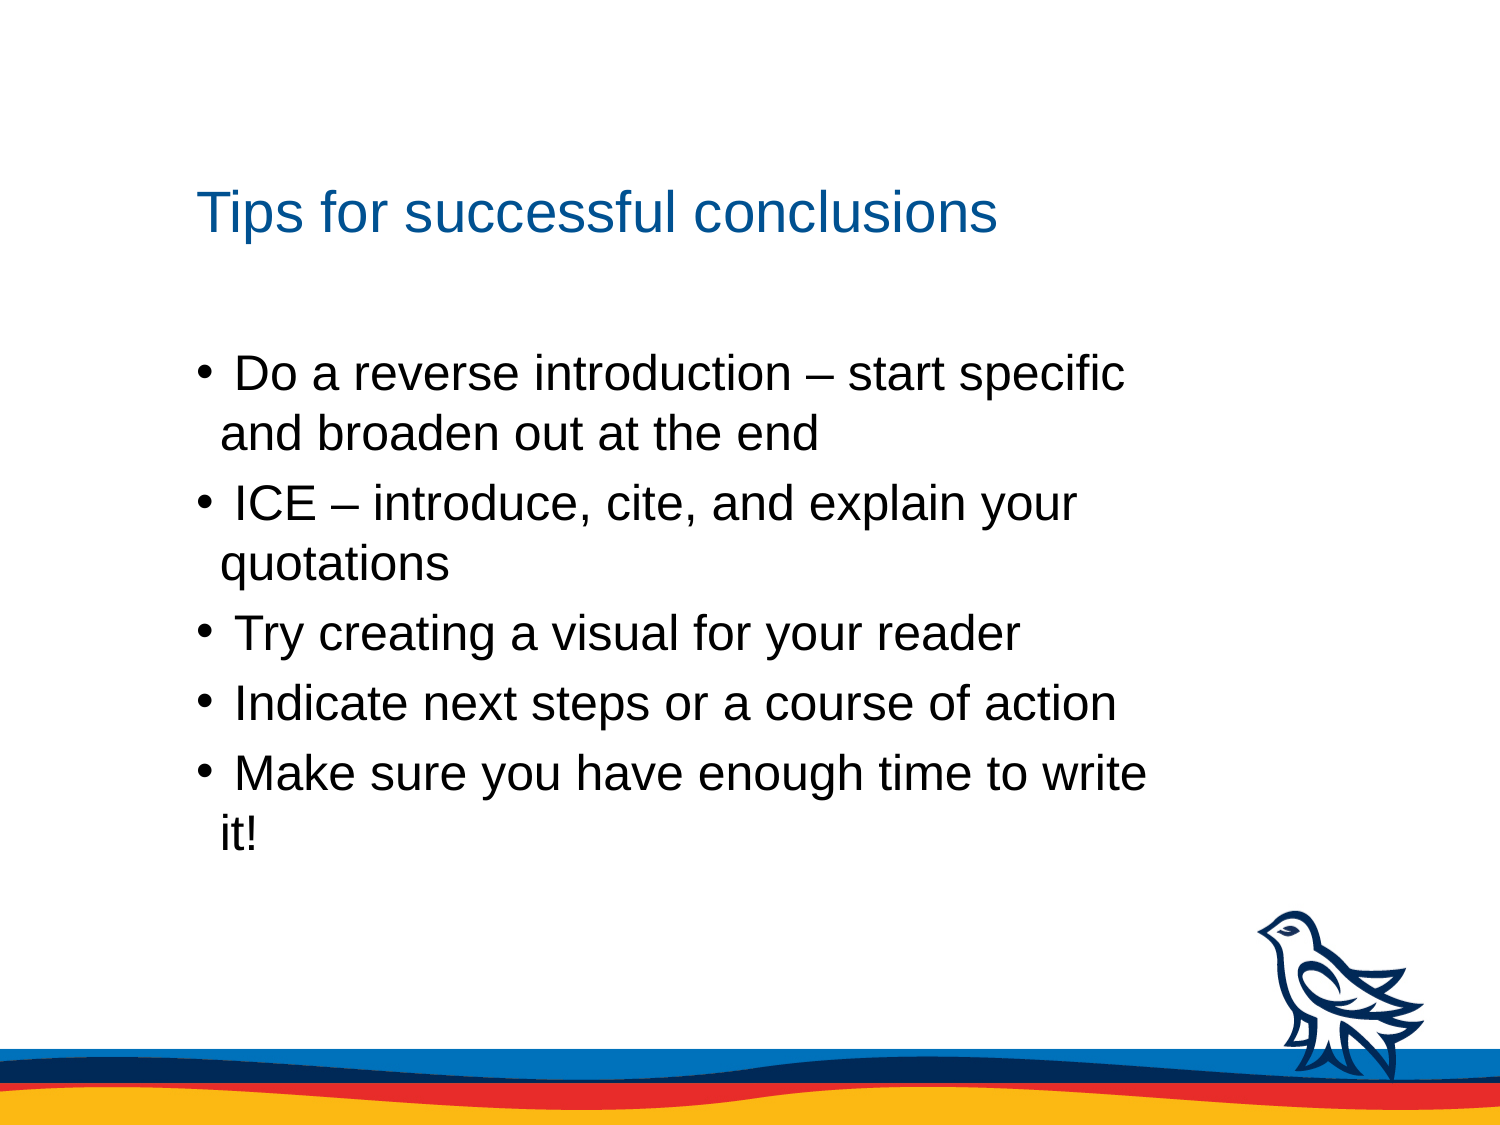

# Tips for successful conclusions
 Do a reverse introduction – start specific and broaden out at the end
 ICE – introduce, cite, and explain your quotations
 Try creating a visual for your reader
 Indicate next steps or a course of action
 Make sure you have enough time to write it!